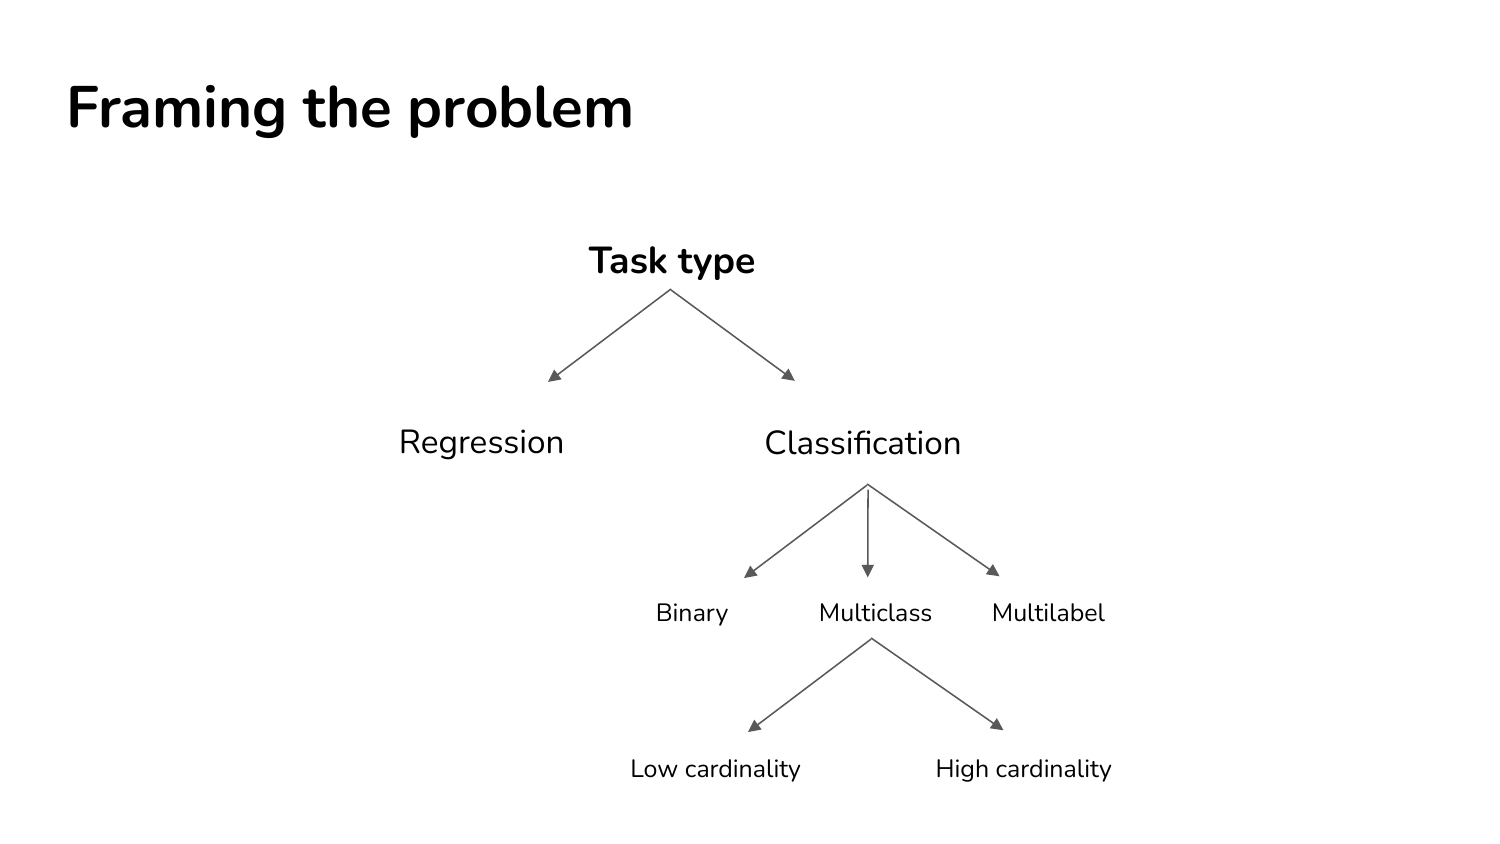

# Framing the problem
Task type
Regression
Classification
Binary
Multiclass
Multilabel
Low cardinality
High cardinality